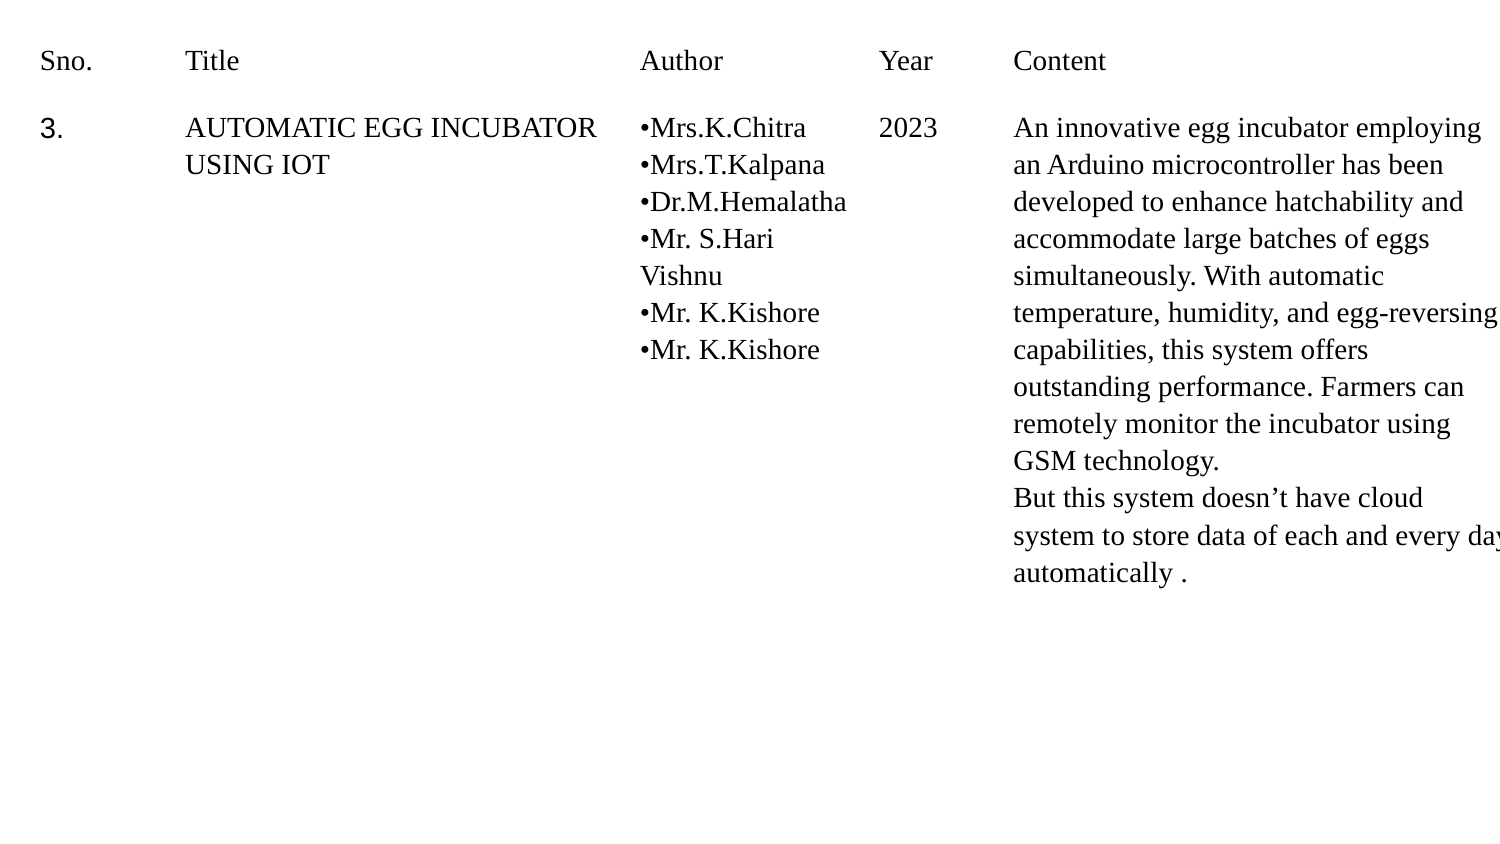

| Sno. | Title | Author | Year | Content |
| --- | --- | --- | --- | --- |
| 3. | AUTOMATIC EGG INCUBATOR USING IOT | •Mrs.K.Chitra •Mrs.T.Kalpana •Dr.M.Hemalatha •Mr. S.Hari Vishnu •Mr. K.Kishore •Mr. K.Kishore | 2023 | An innovative egg incubator employing an Arduino microcontroller has been developed to enhance hatchability and accommodate large batches of eggs simultaneously. With automatic temperature, humidity, and egg-reversing capabilities, this system offers outstanding performance. Farmers can remotely monitor the incubator using GSM technology. But this system doesn’t have cloud system to store data of each and every day automatically . |